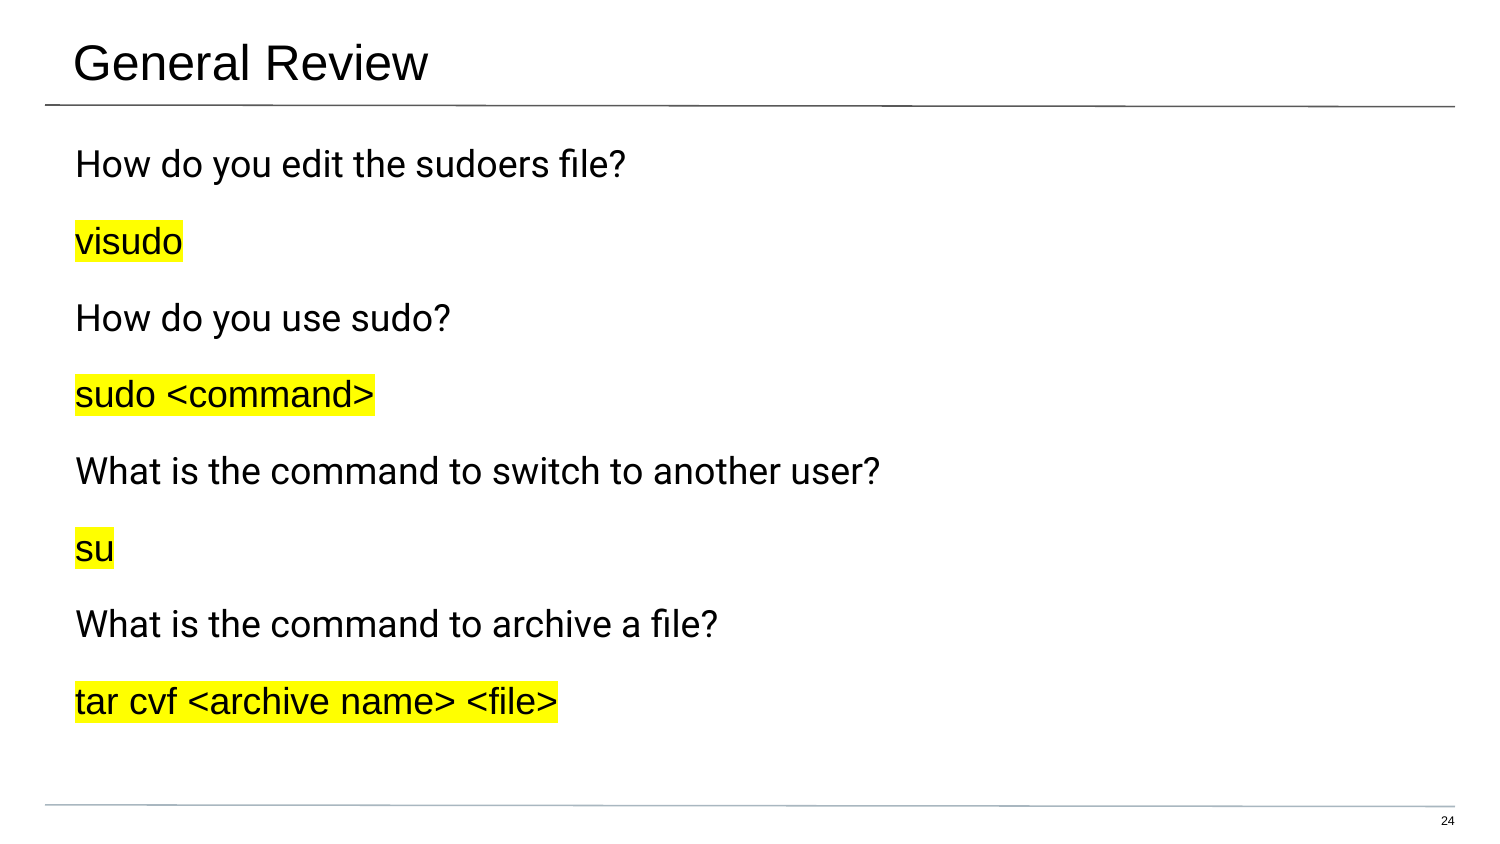

# General Review
How do you edit the sudoers file?
visudo
How do you use sudo?
sudo <command>
What is the command to switch to another user?
su
What is the command to archive a file?
tar cvf <archive name> <file>

24